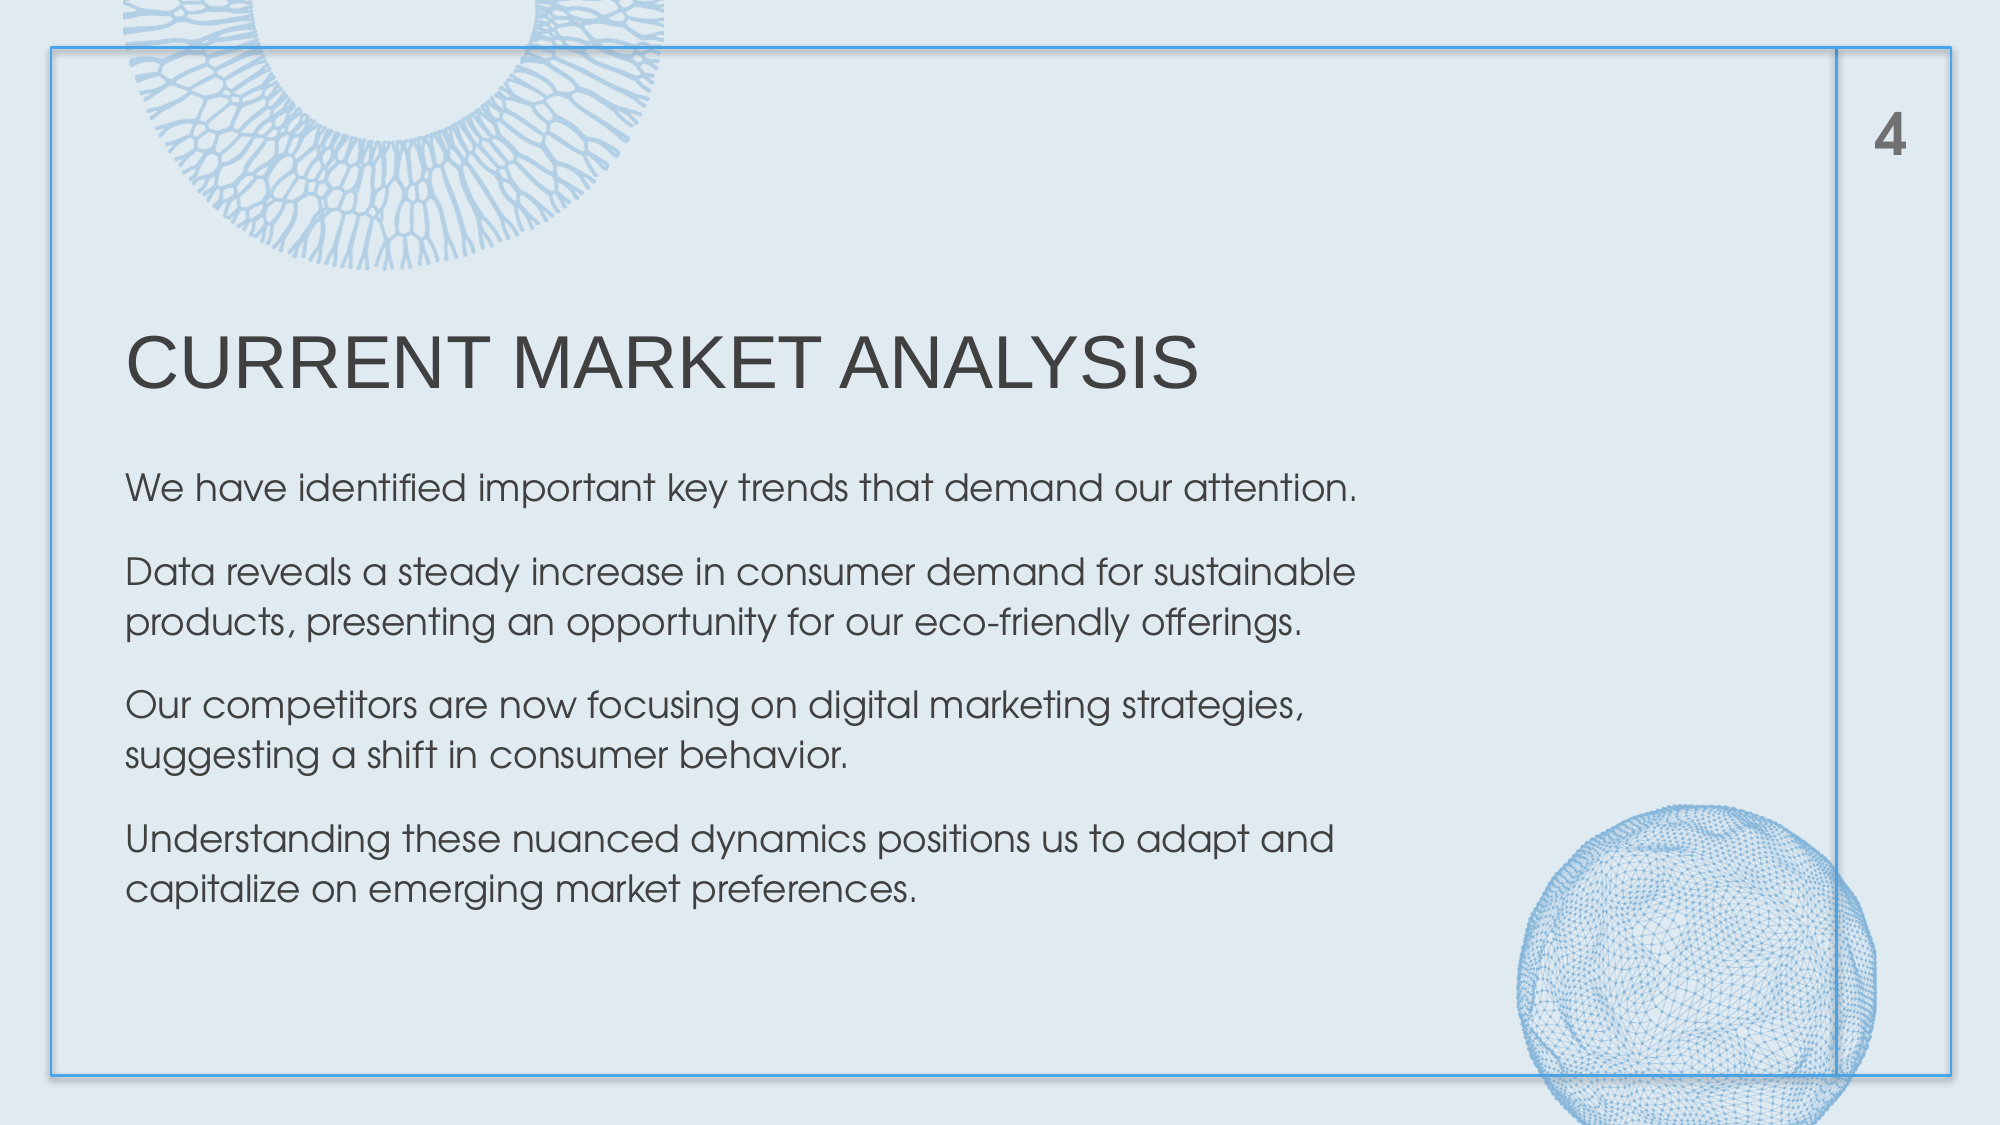

4
# Current market analysis
We have identified important key trends that demand our attention.
Data reveals a steady increase in consumer demand for sustainable products, presenting an opportunity for our eco-friendly offerings.
Our competitors are now focusing on digital marketing strategies, suggesting a shift in consumer behavior.
Understanding these nuanced dynamics positions us to adapt and capitalize on emerging market preferences.